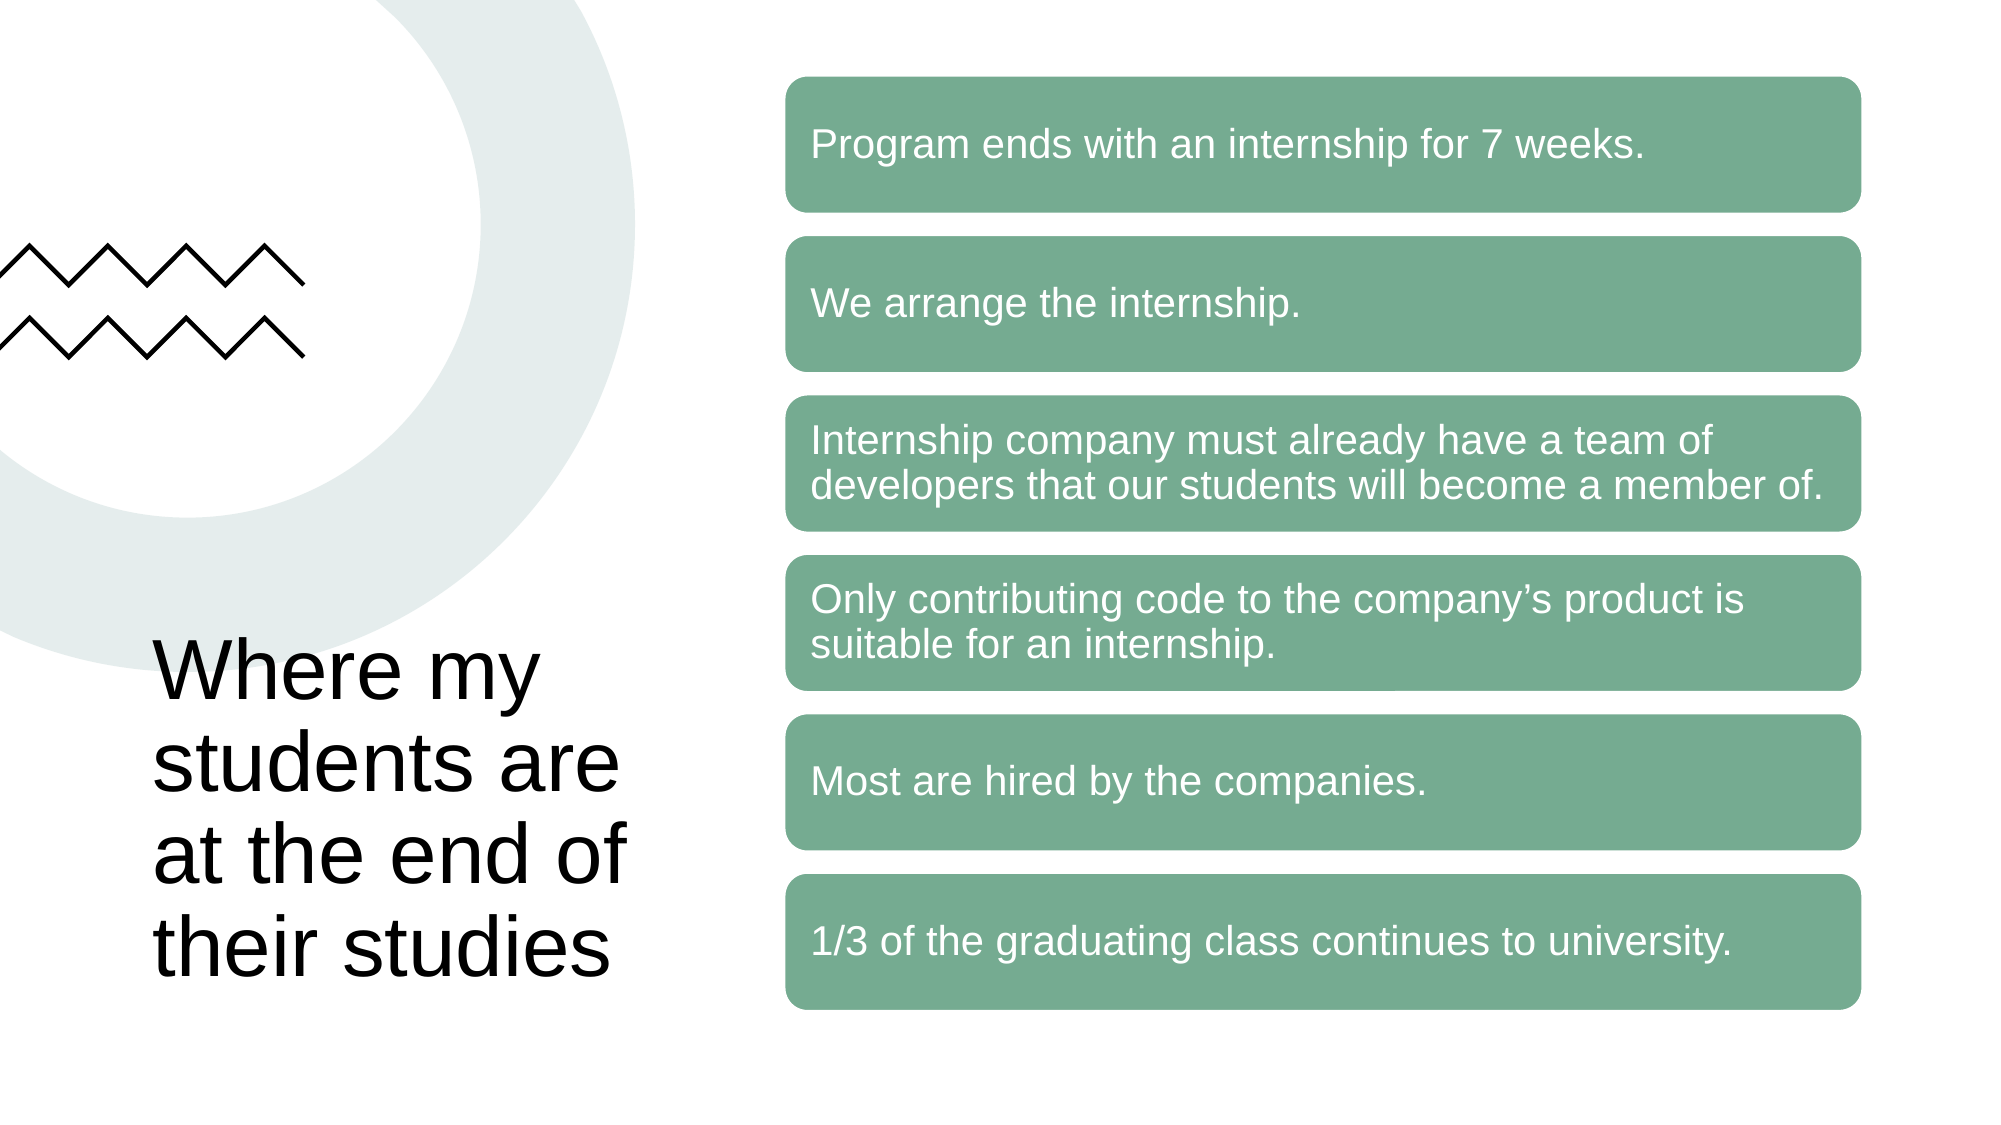

Program ends with an internship for 7 weeks.
We arrange the internship.
Internship company must already have a team of developers that our students will become a member of.
Only contributing code to the company’s product is suitable for an internship.
Most are hired by the companies.
1/3 of the graduating class continues to university.

# Where my students are at the end of their studies